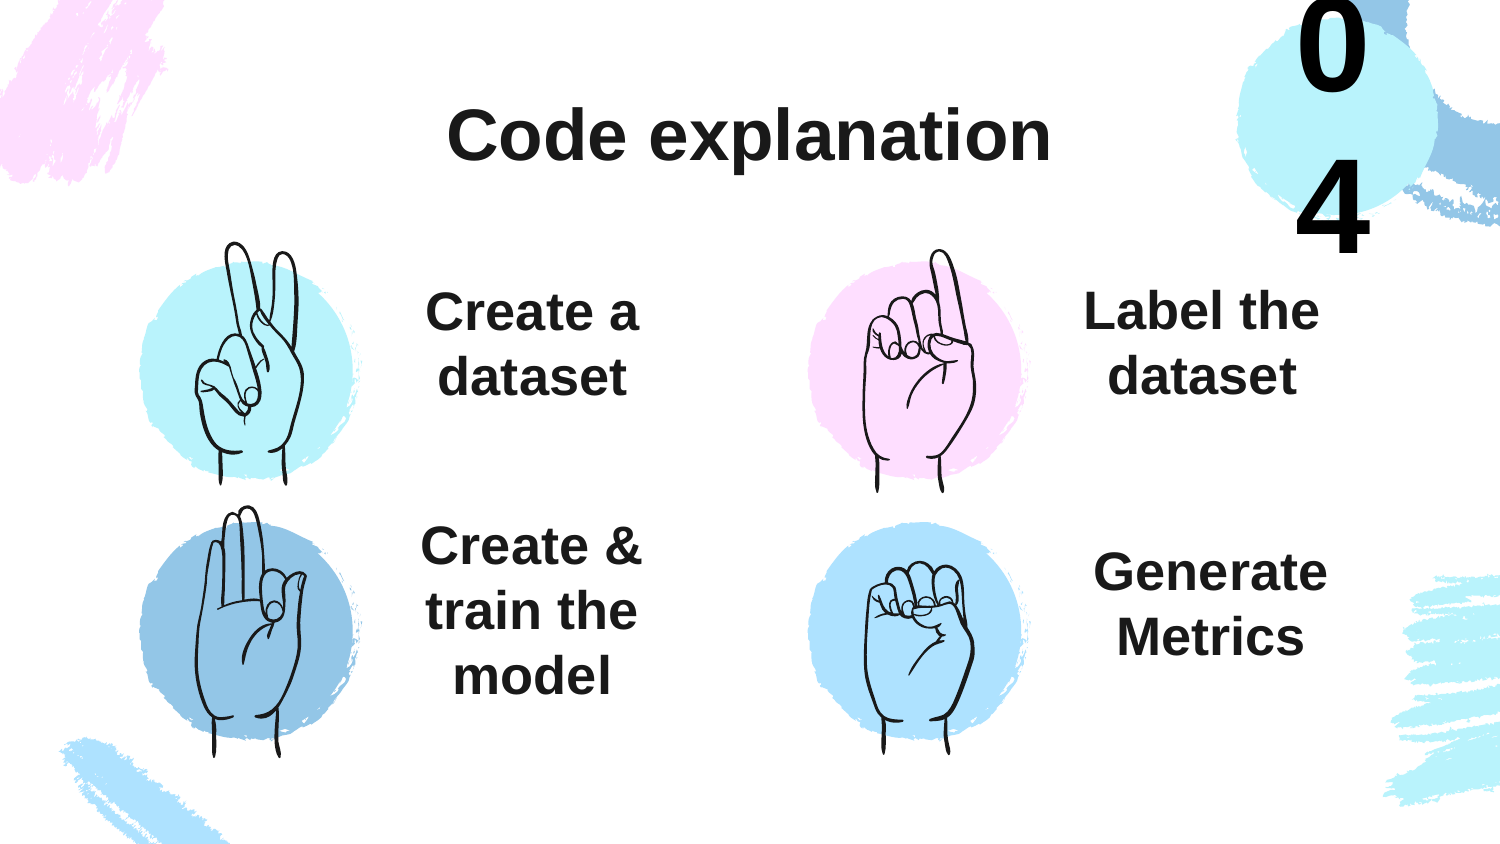

04
# Code explanation

Label the dataset
Create a dataset

Generate Metrics
Create & train the model